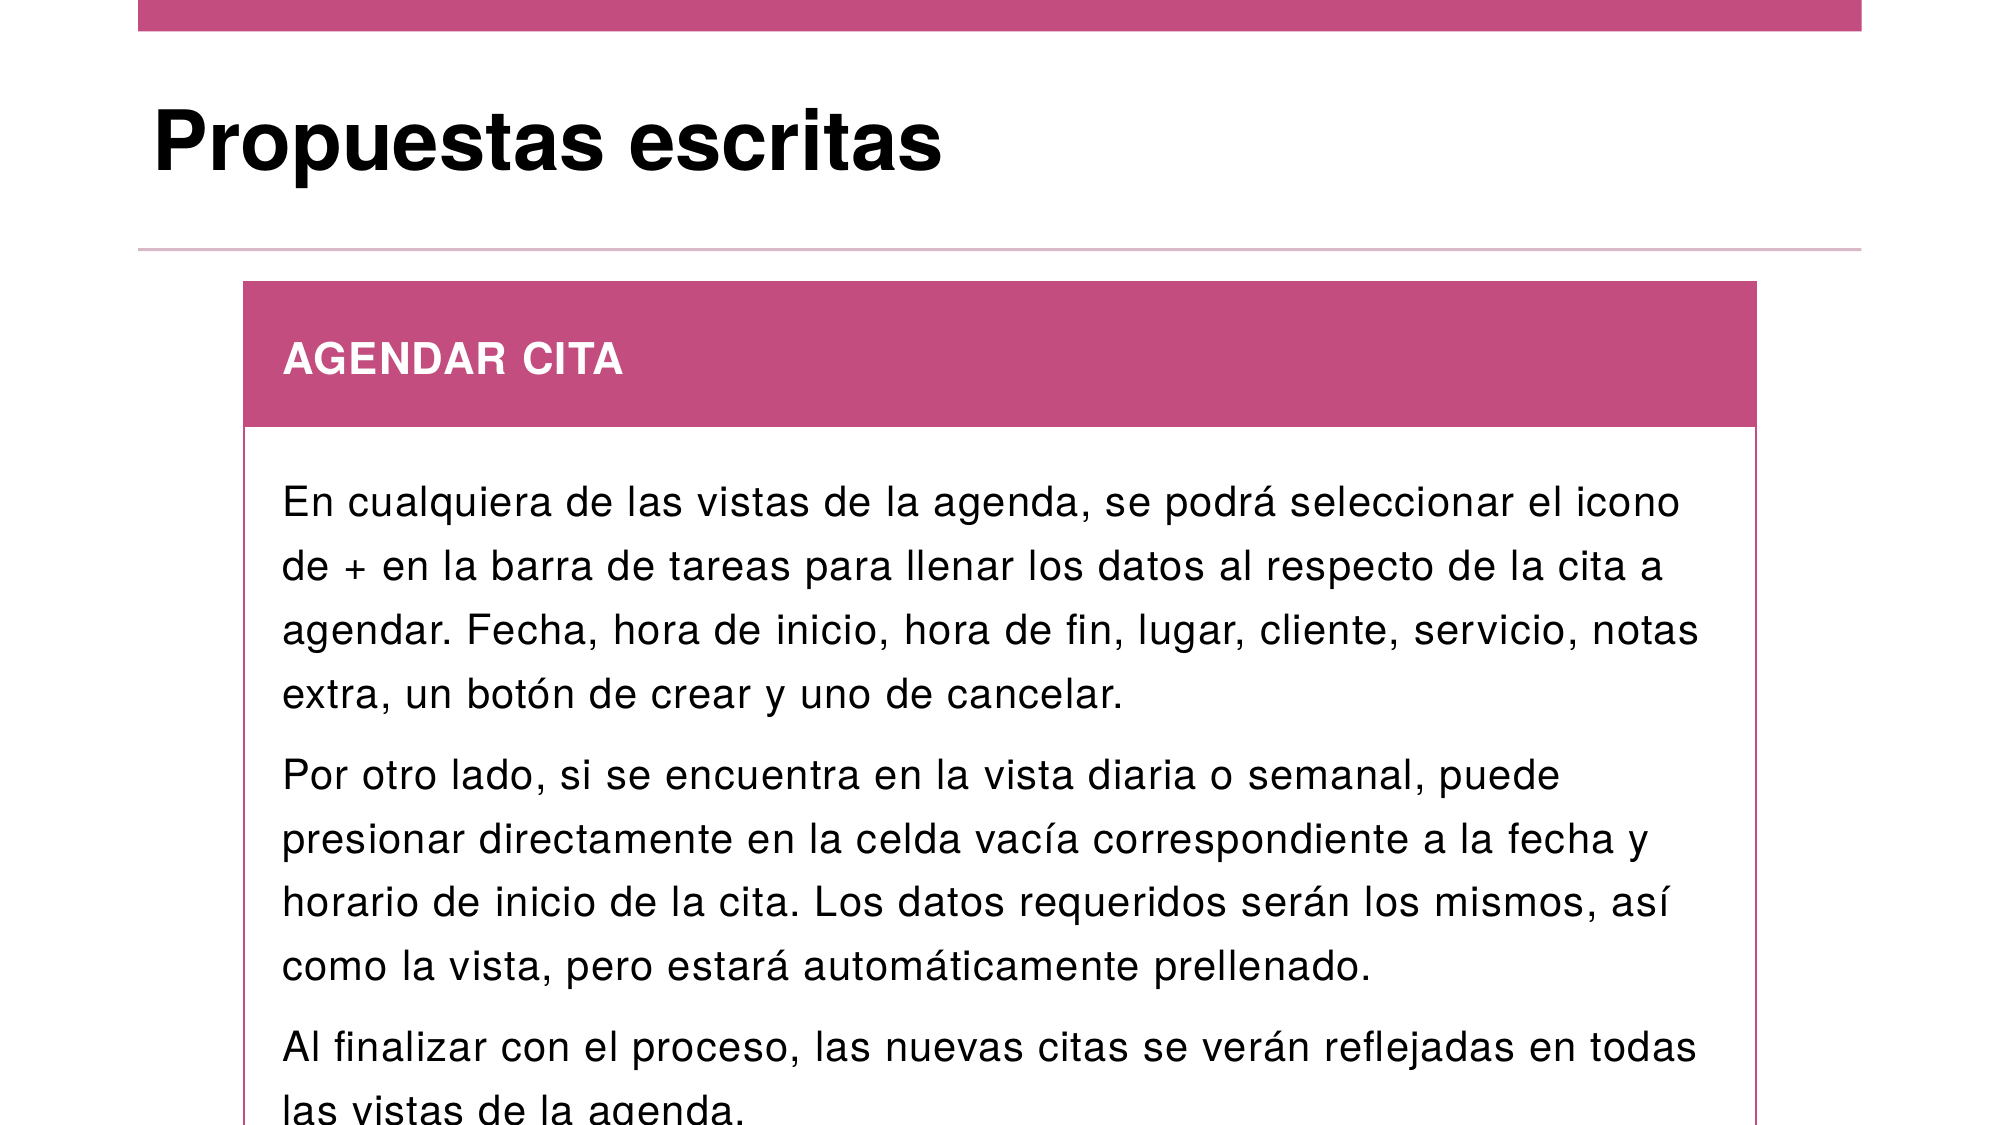

# Propuestas escritas

| Agendar cita |
| --- |
| En cualquiera de las vistas de la agenda, se podrá seleccionar el icono de + en la barra de tareas para llenar los datos al respecto de la cita a agendar. Fecha, hora de inicio, hora de fin, lugar, cliente, servicio, notas extra, un botón de crear y uno de cancelar. Por otro lado, si se encuentra en la vista diaria o semanal, puede presionar directamente en la celda vacía correspondiente a la fecha y horario de inicio de la cita. Los datos requeridos serán los mismos, así como la vista, pero estará automáticamente prellenado. Al finalizar con el proceso, las nuevas citas se verán reflejadas en todas las vistas de la agenda. |